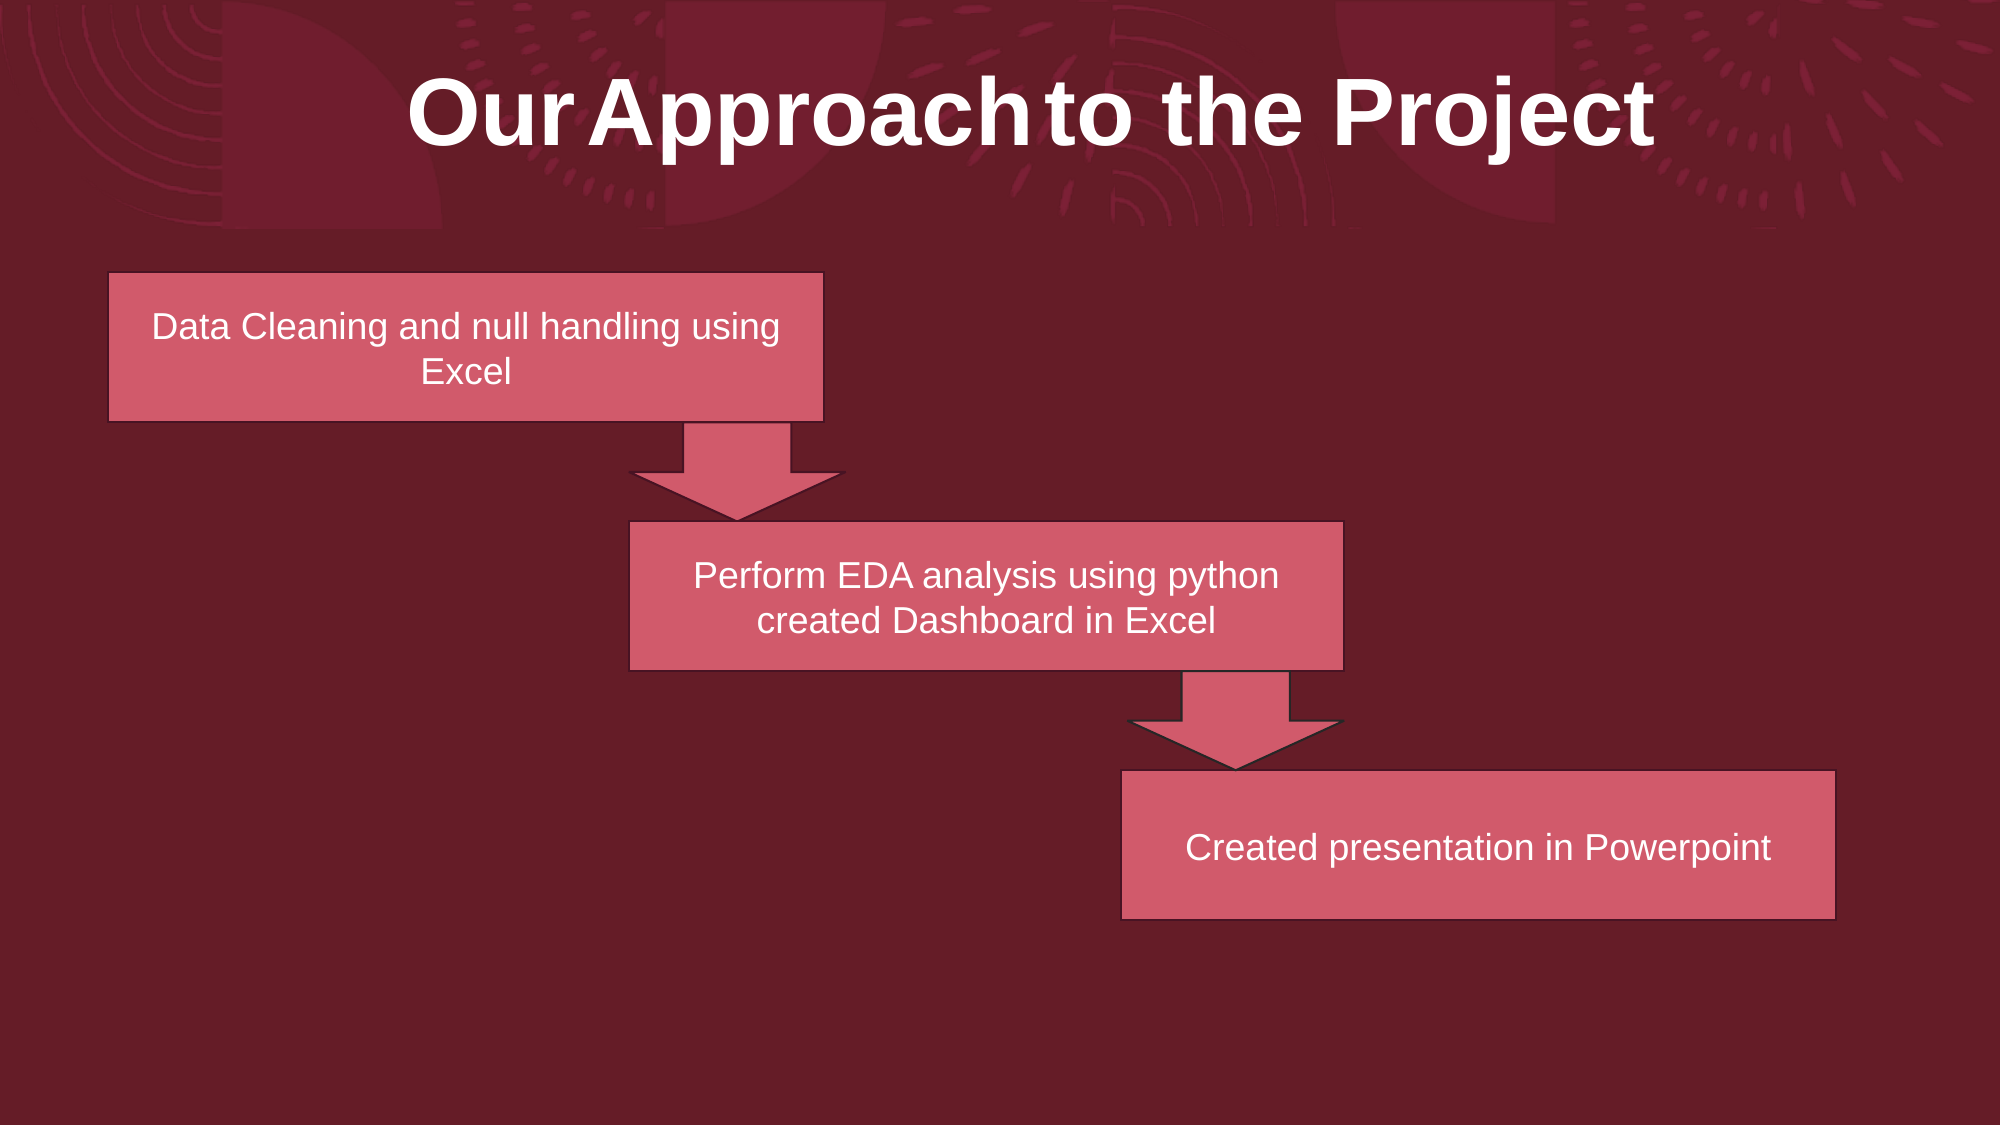

Our Approach to the Project
Data Cleaning and null handling using Excel

Perform EDA analysis using python created Dashboard in Excel

Created presentation in Powerpoint